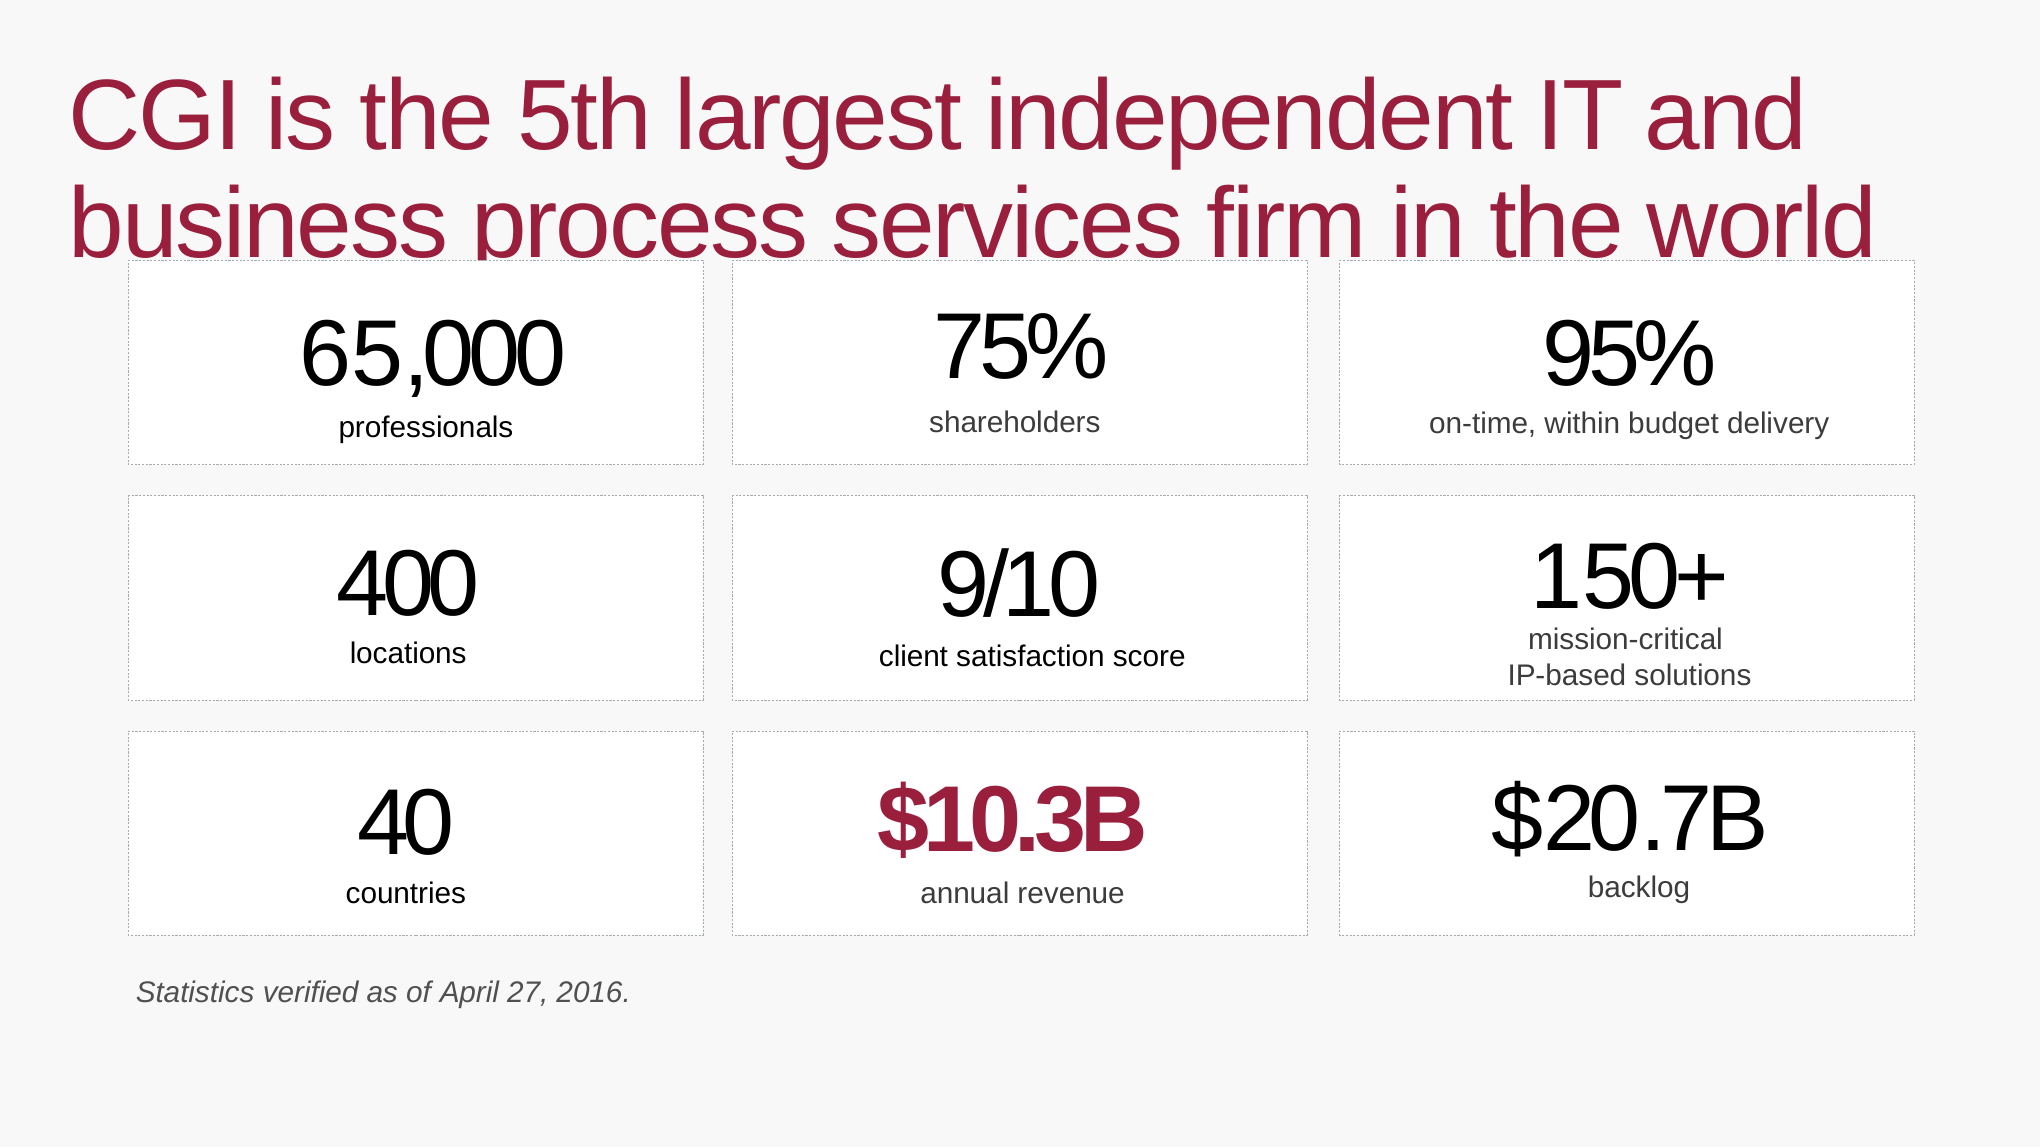

# CGI is the 5th largest independent IT and business process services firm in the world

75%
65,000
95%
shareholders
on-time, within budget delivery
professionals

150+
400
9/10
mission-critical
IP-based solutions
locations
client satisfaction score

$20.7B
$10.3B
40
backlog
countries
annual revenue
Statistics verified as of April 27, 2016.